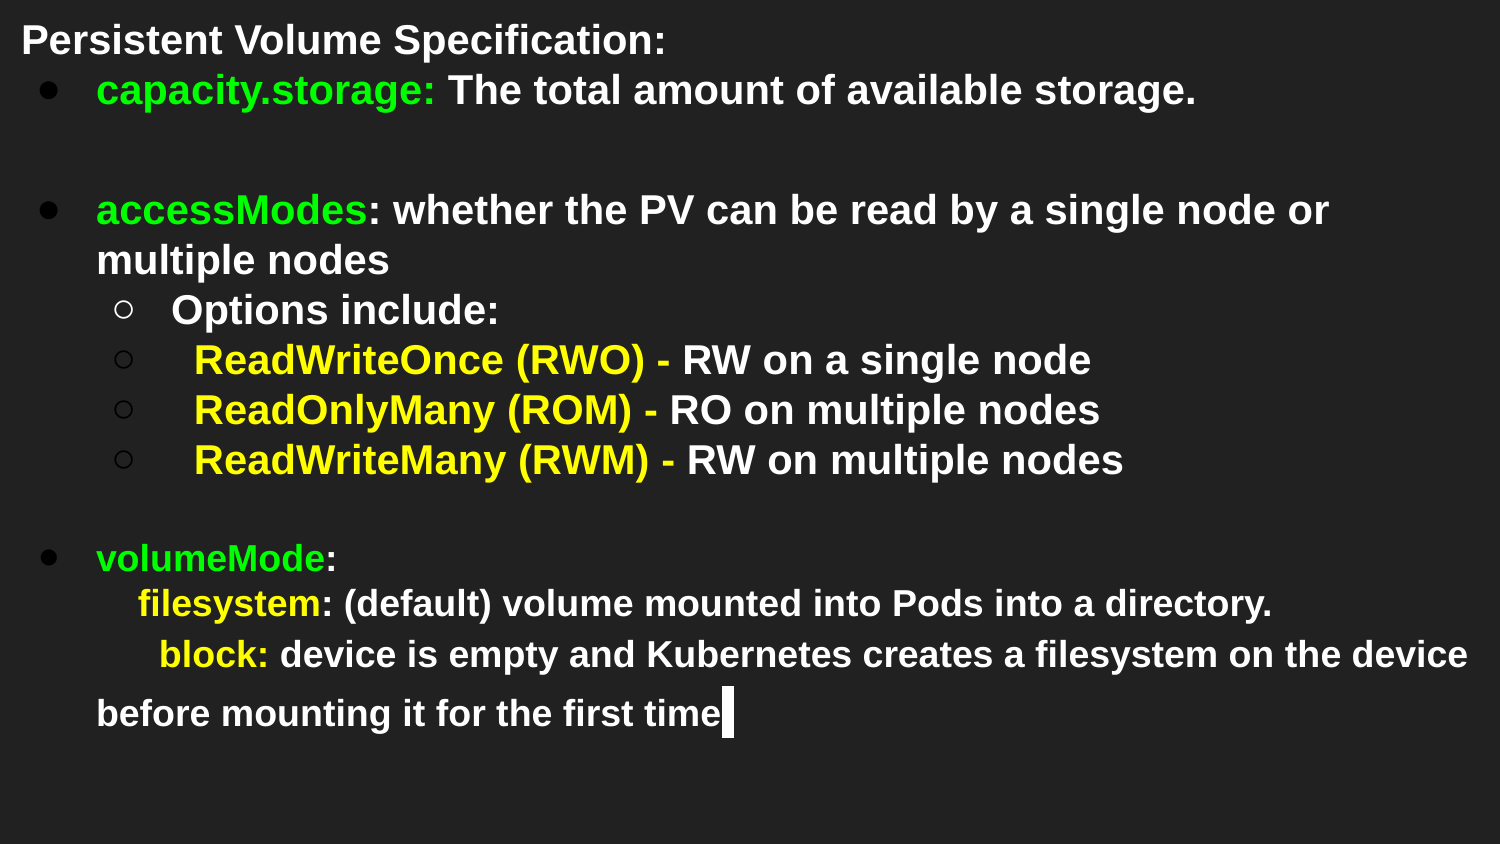

Persistent Volume Specification:
capacity.storage: The total amount of available storage.

accessModes: whether the PV can be read by a single node or multiple nodes
Options include:
  ReadWriteOnce (RWO) - RW on a single node
  ReadOnlyMany (ROM) - RO on multiple nodes
  ReadWriteMany (RWM) - RW on multiple nodes

volumeMode:
    filesystem: (default) volume mounted into Pods into a directory.
      block: device is empty and Kubernetes creates a filesystem on the device before mounting it for the first time.